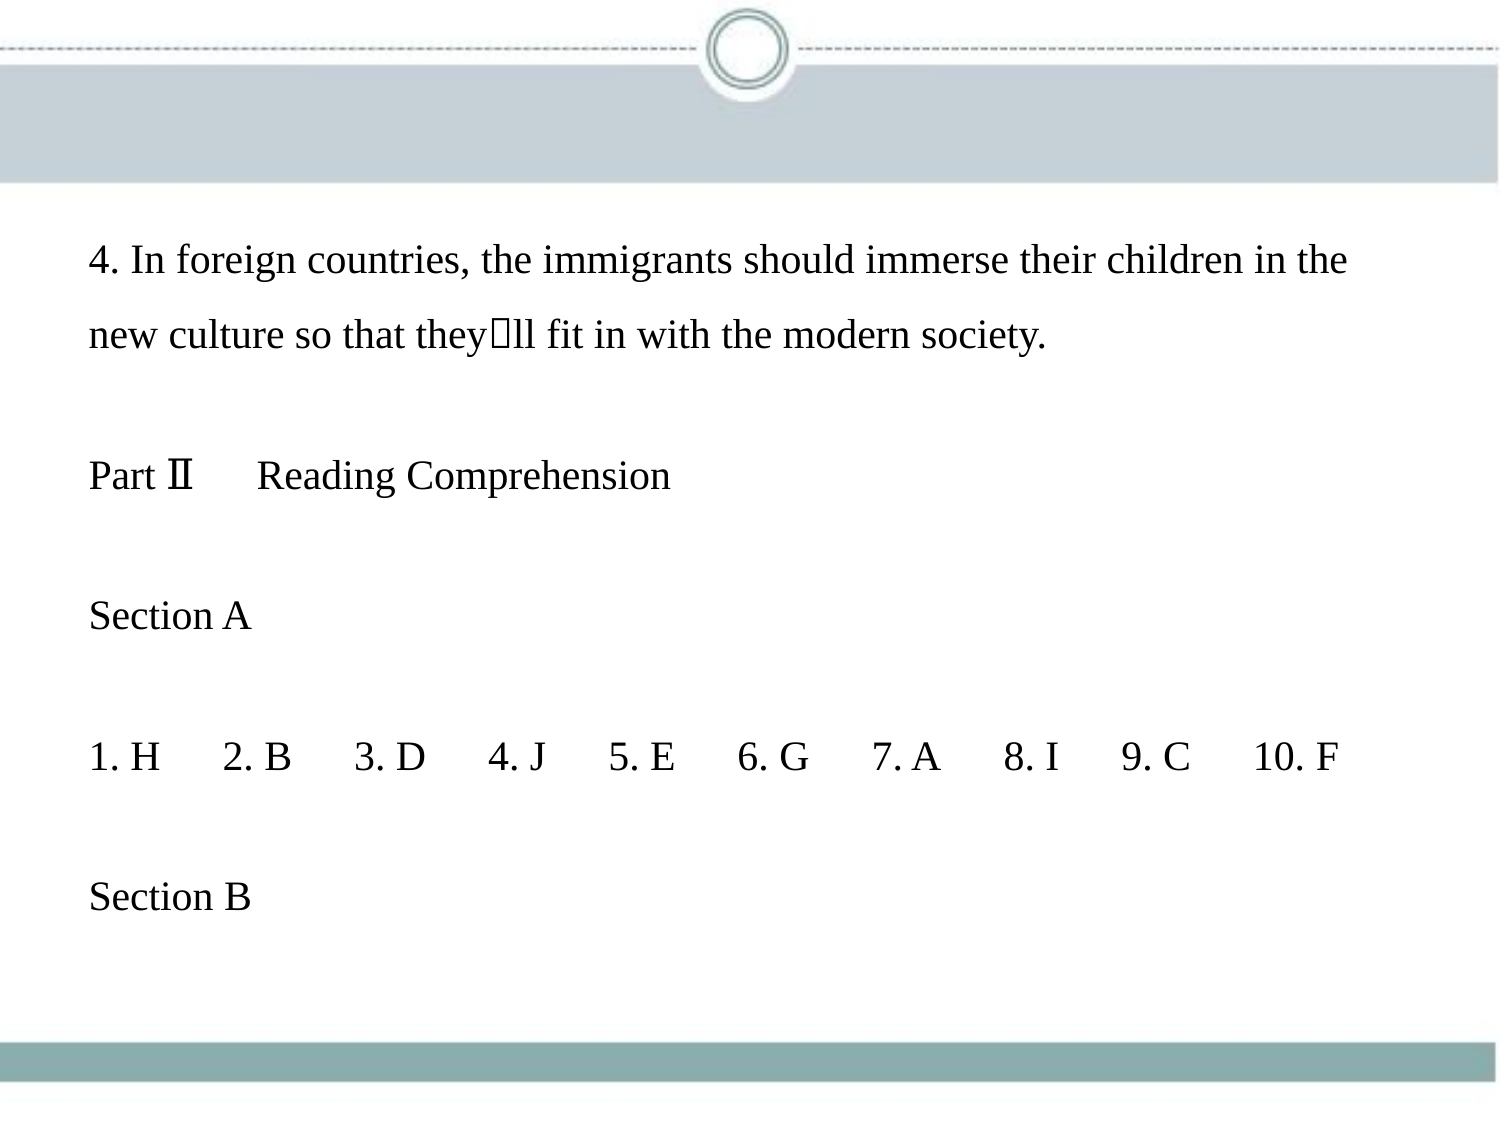

4. In foreign countries, the immigrants should immerse their children in the
new culture so that they􀆳ll fit in with the modern society.
Part Ⅱ　Reading Comprehension
Section A
1. H　2. B　3. D　4. J　5. E　6. G　7. A　8. I　9. C　10. F
Section B